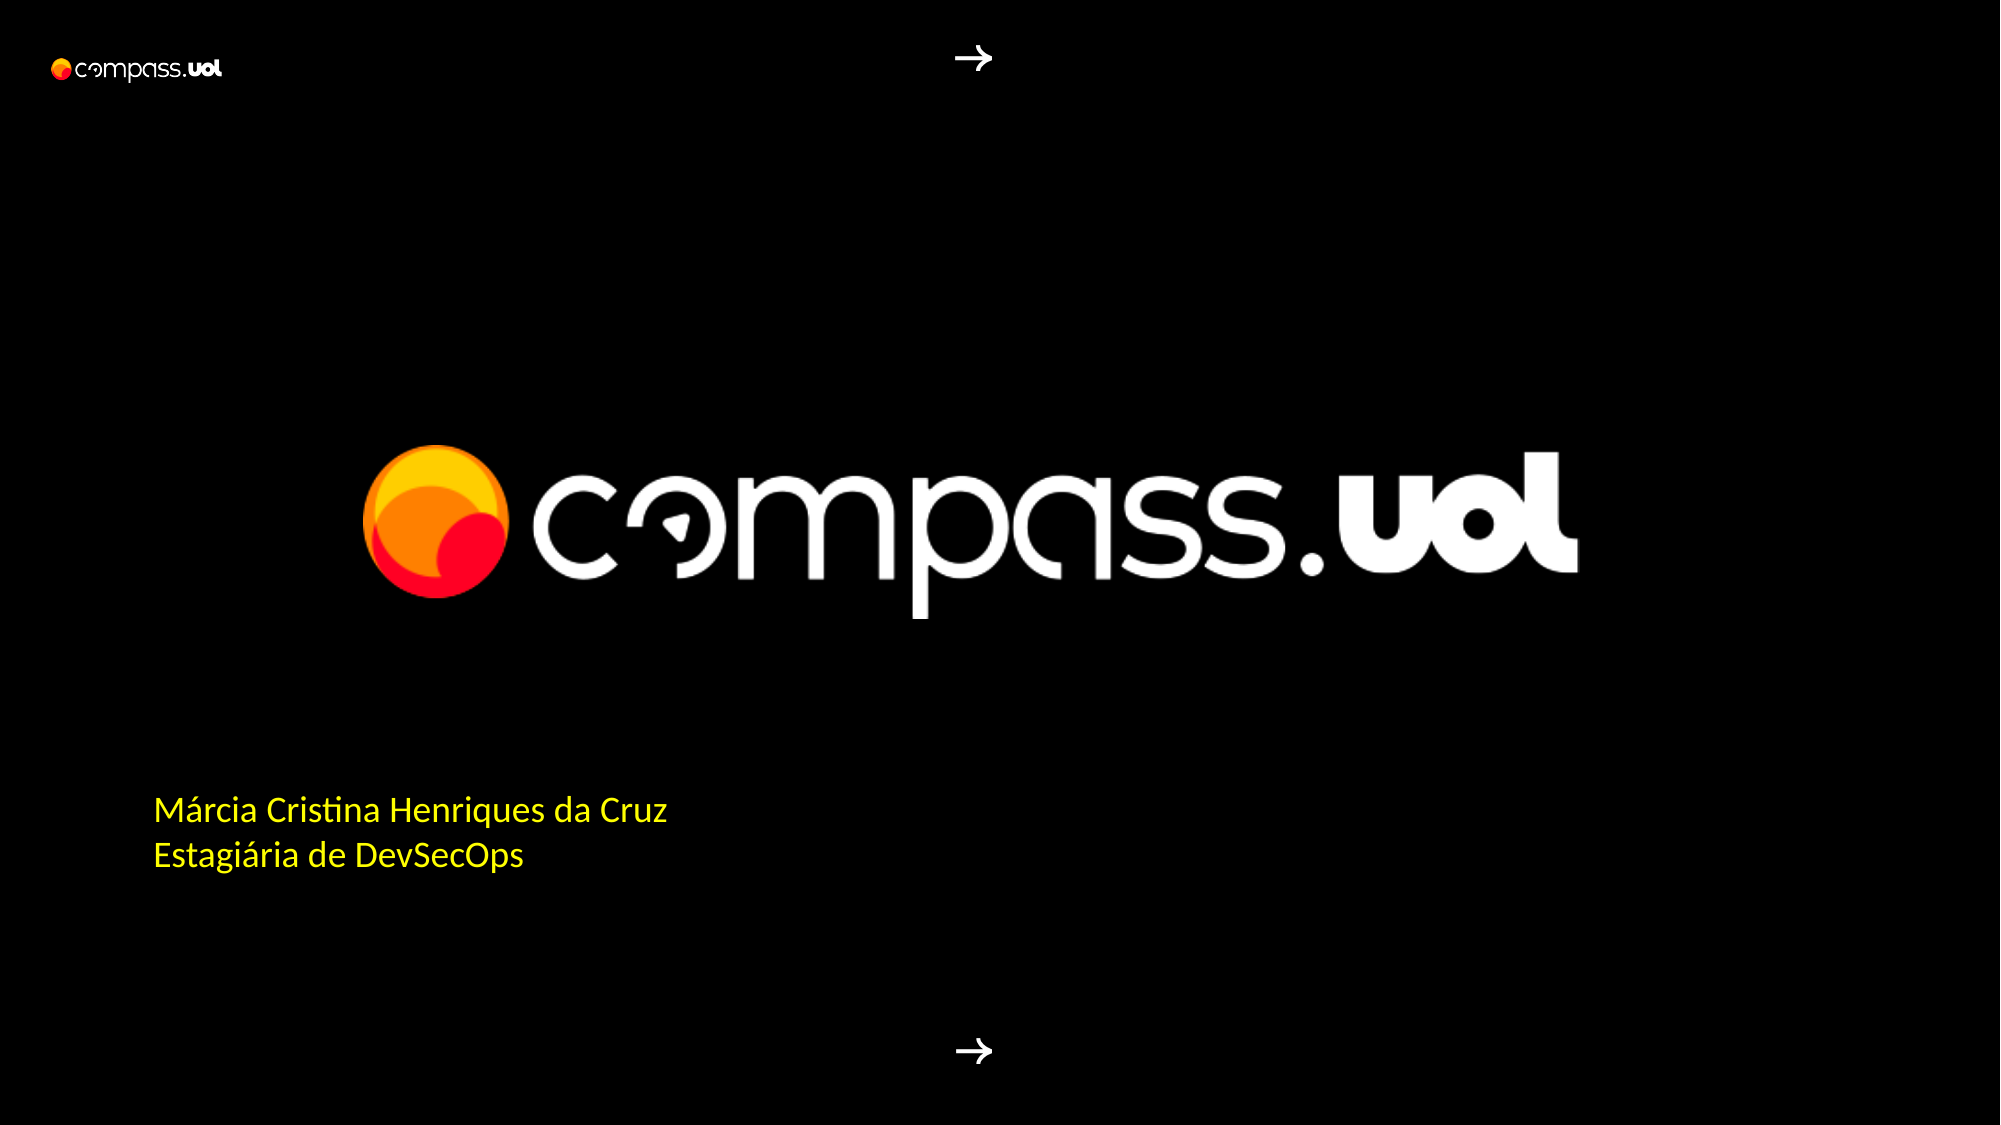

Márcia Cristina Henriques da Cruz
Estagiária de DevSecOps